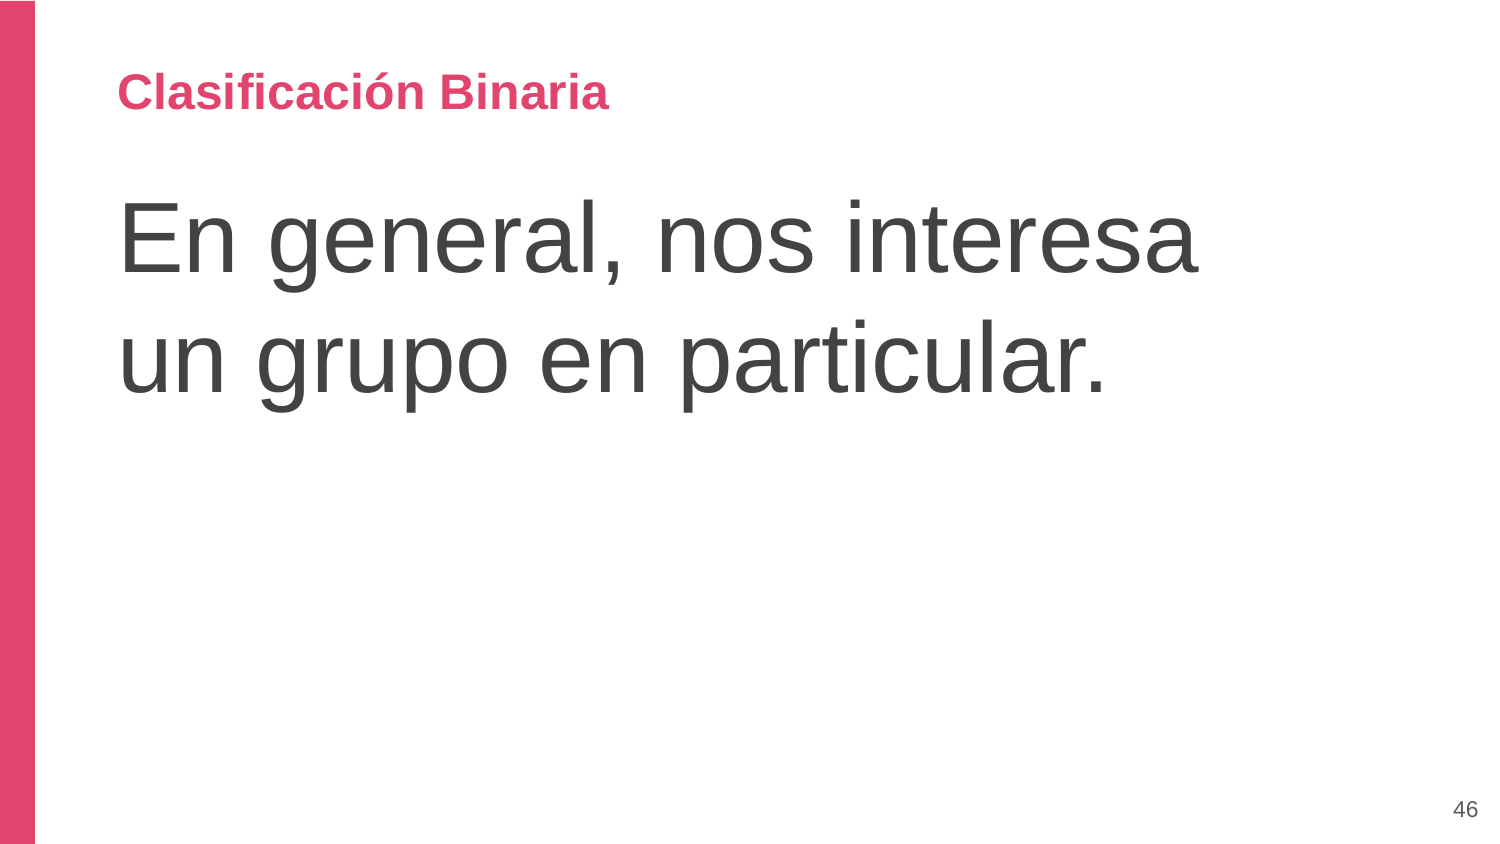

Clasificación Binaria
En general, nos interesa un grupo en particular.
46